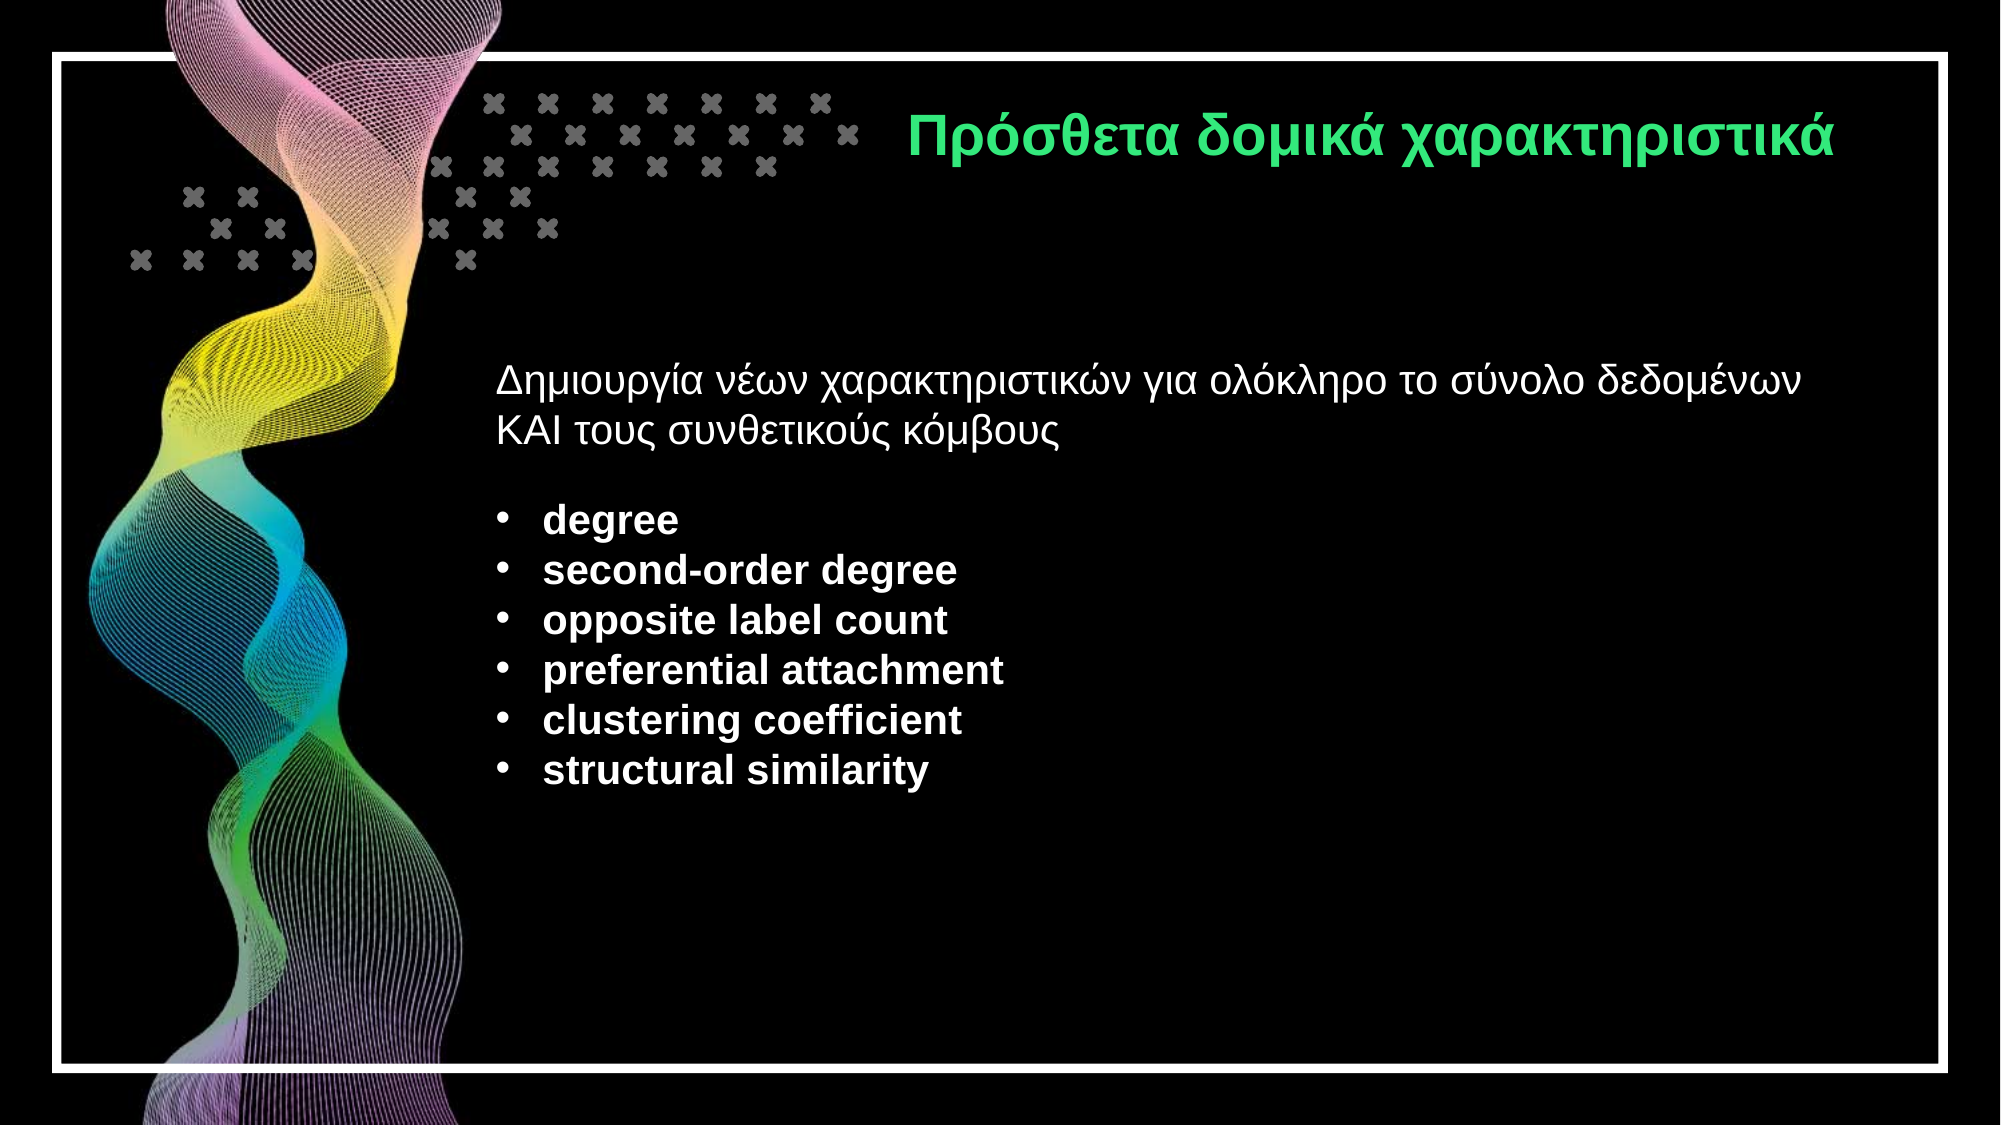

Πρόσθετα δομικά χαρακτηριστικά

Δημιουργία νέων χαρακτηριστικών για ολόκληρο το σύνολο δεδομένων ΚΑΙ τους συνθετικούς κόμβους

degree
second-order degree
opposite label count
preferential attachment
clustering coefficient
structural similarity